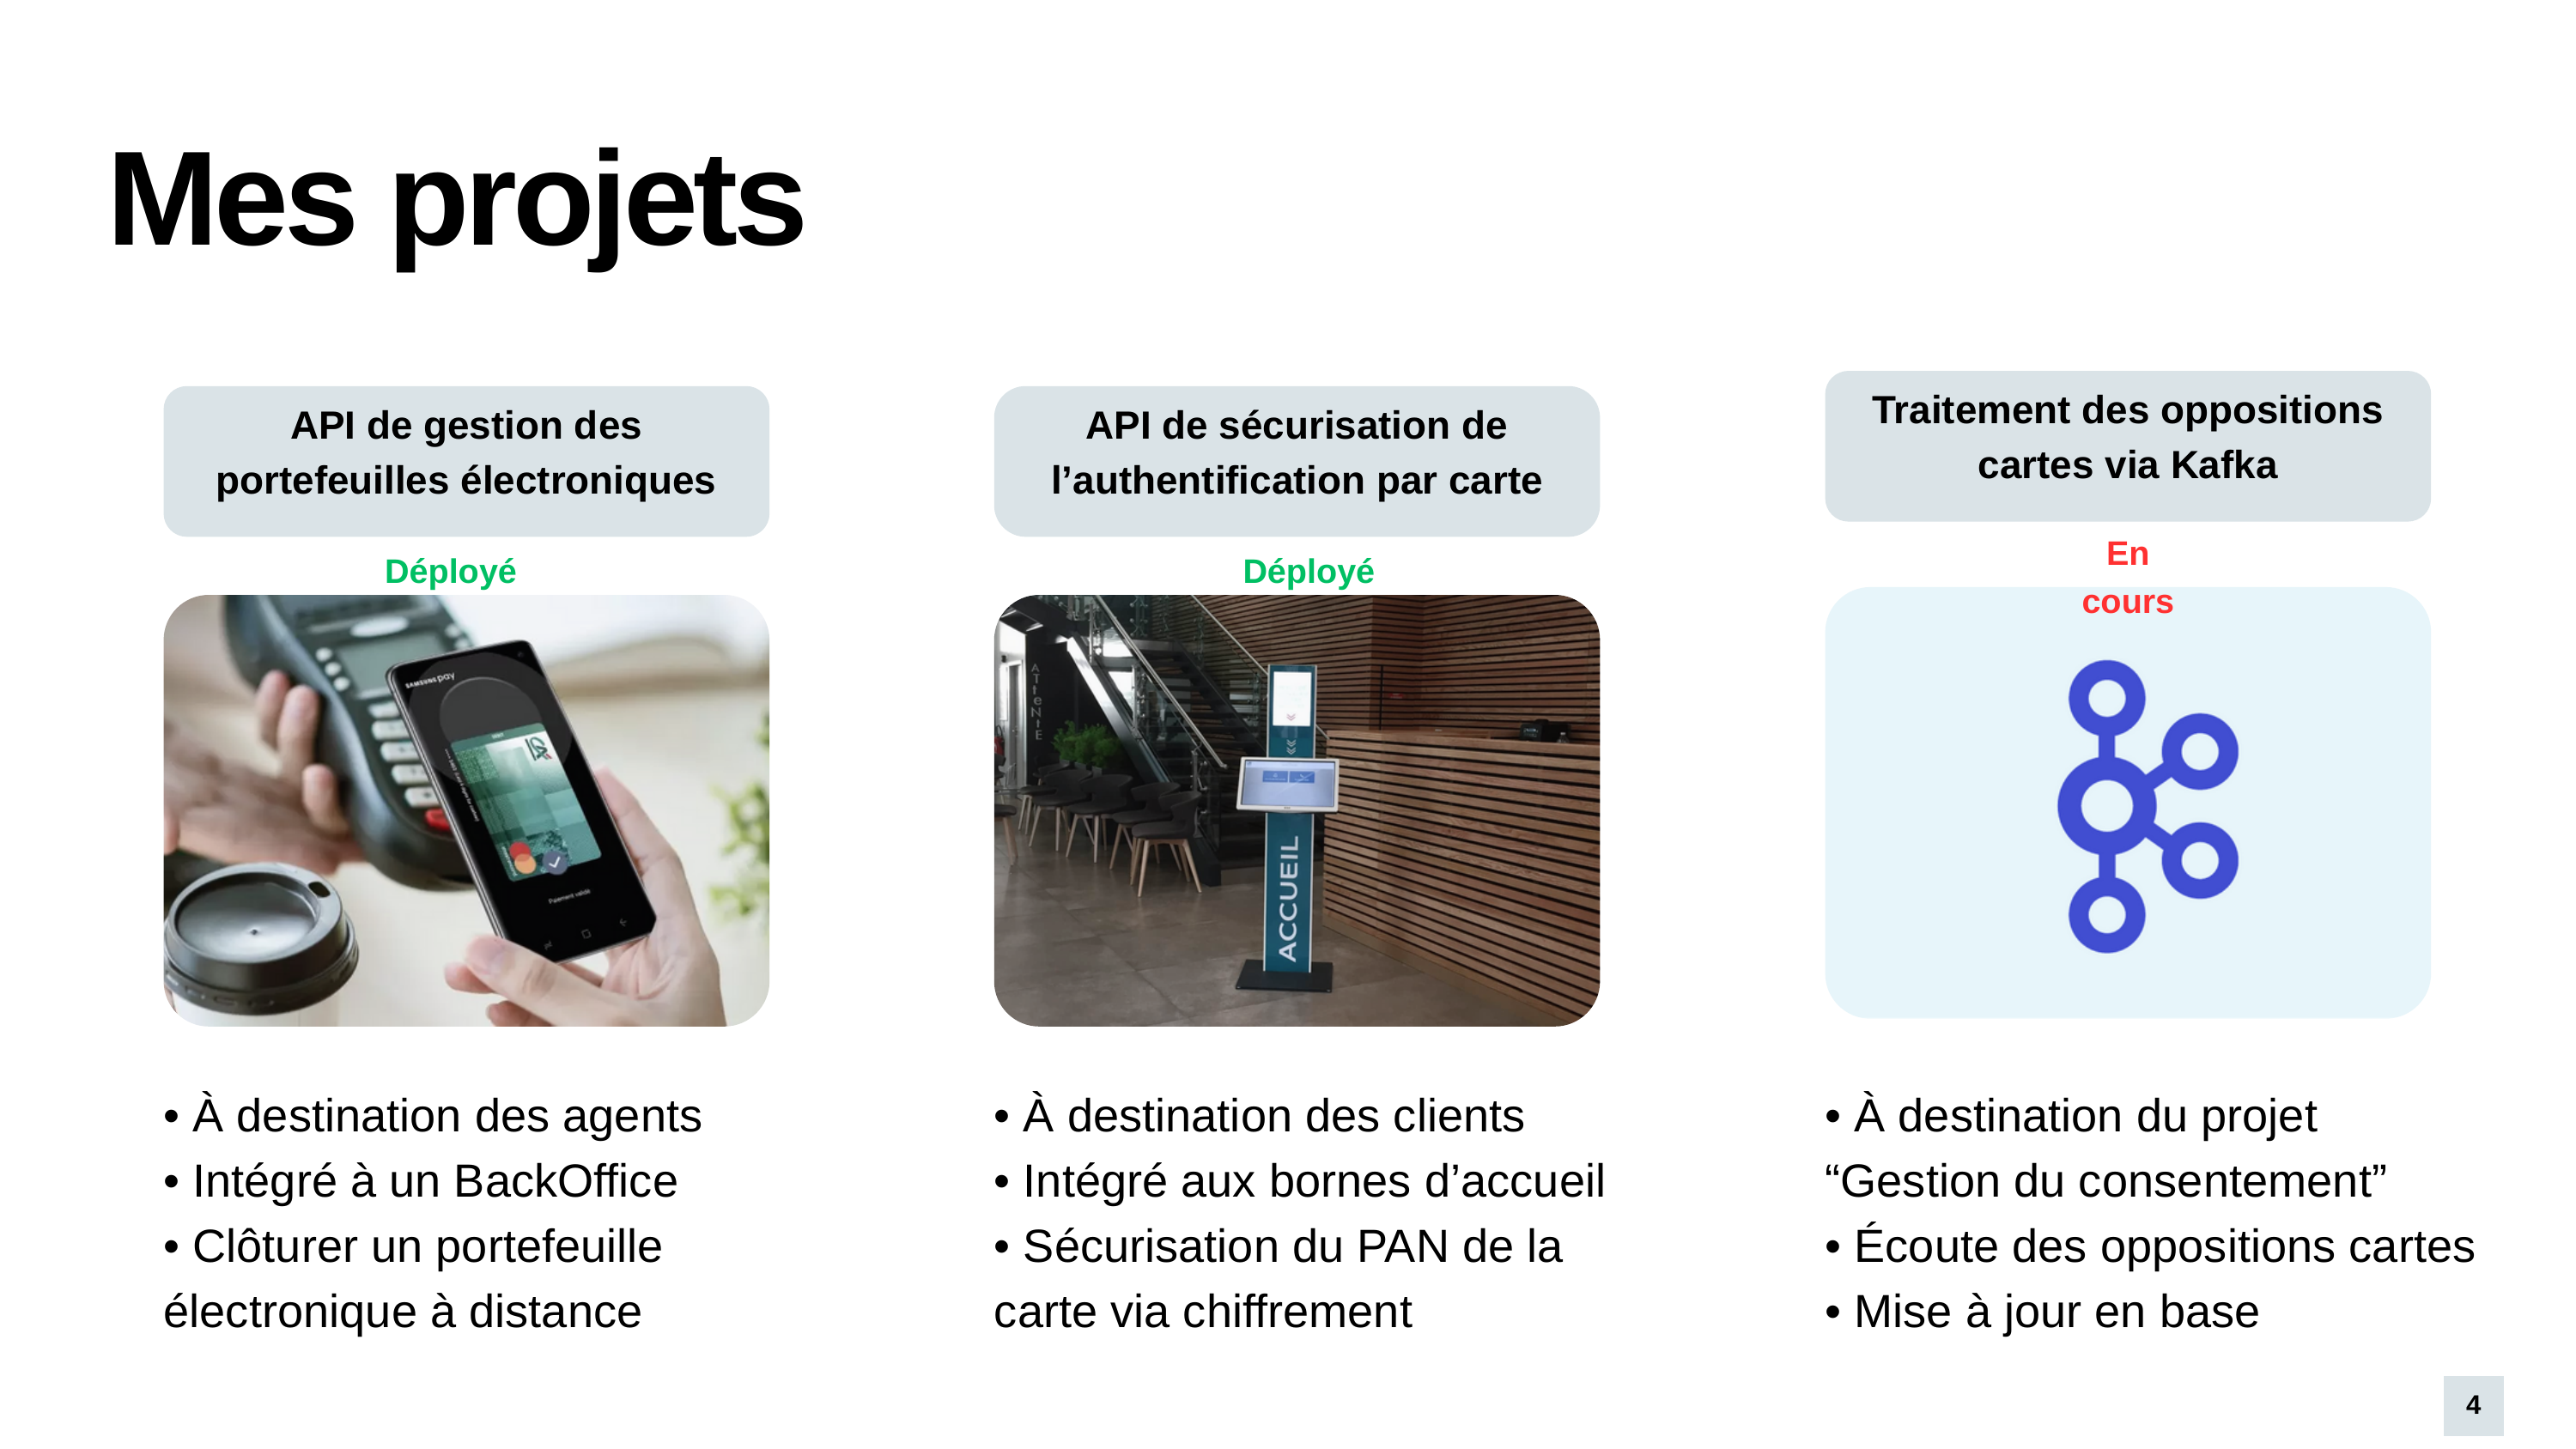

Mes projets

Traitement des oppositions cartes via Kafka

API de gestion des portefeuilles électroniques

API de sécurisation de l’authentification par carte
En cours
Déployé
Déployé

• À destination des agents
• Intégré à un BackOffice
• Clôturer un portefeuille électronique à distance
• À destination des clients
• Intégré aux bornes d’accueil
• Sécurisation du PAN de la carte via chiffrement
• À destination du projet “Gestion du consentement”
• Écoute des oppositions cartes
• Mise à jour en base

4